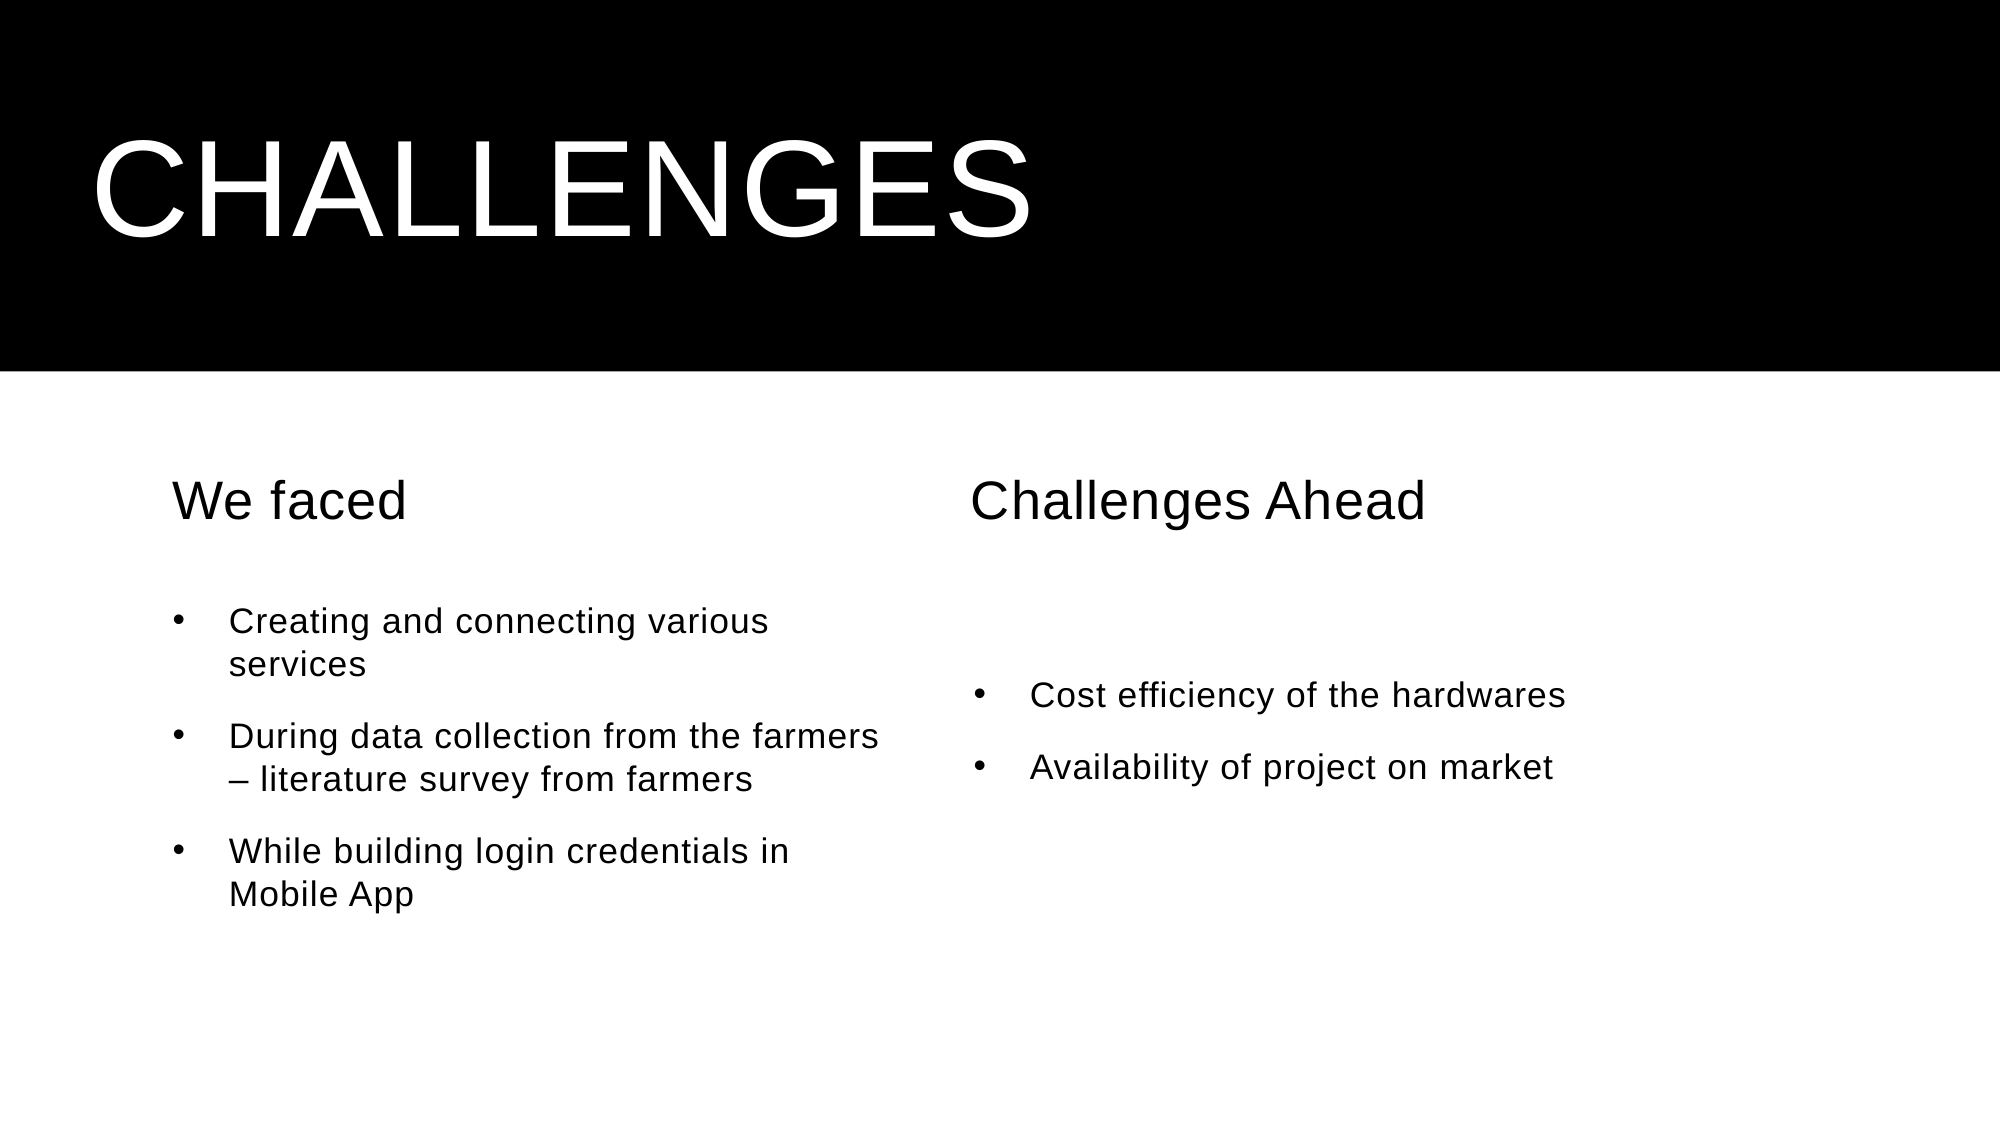

# Challenges
We faced
Challenges Ahead
Creating and connecting various services
During data collection from the farmers – literature survey from farmers
While building login credentials in Mobile App

Cost efficiency of the hardwares
Availability of project on market